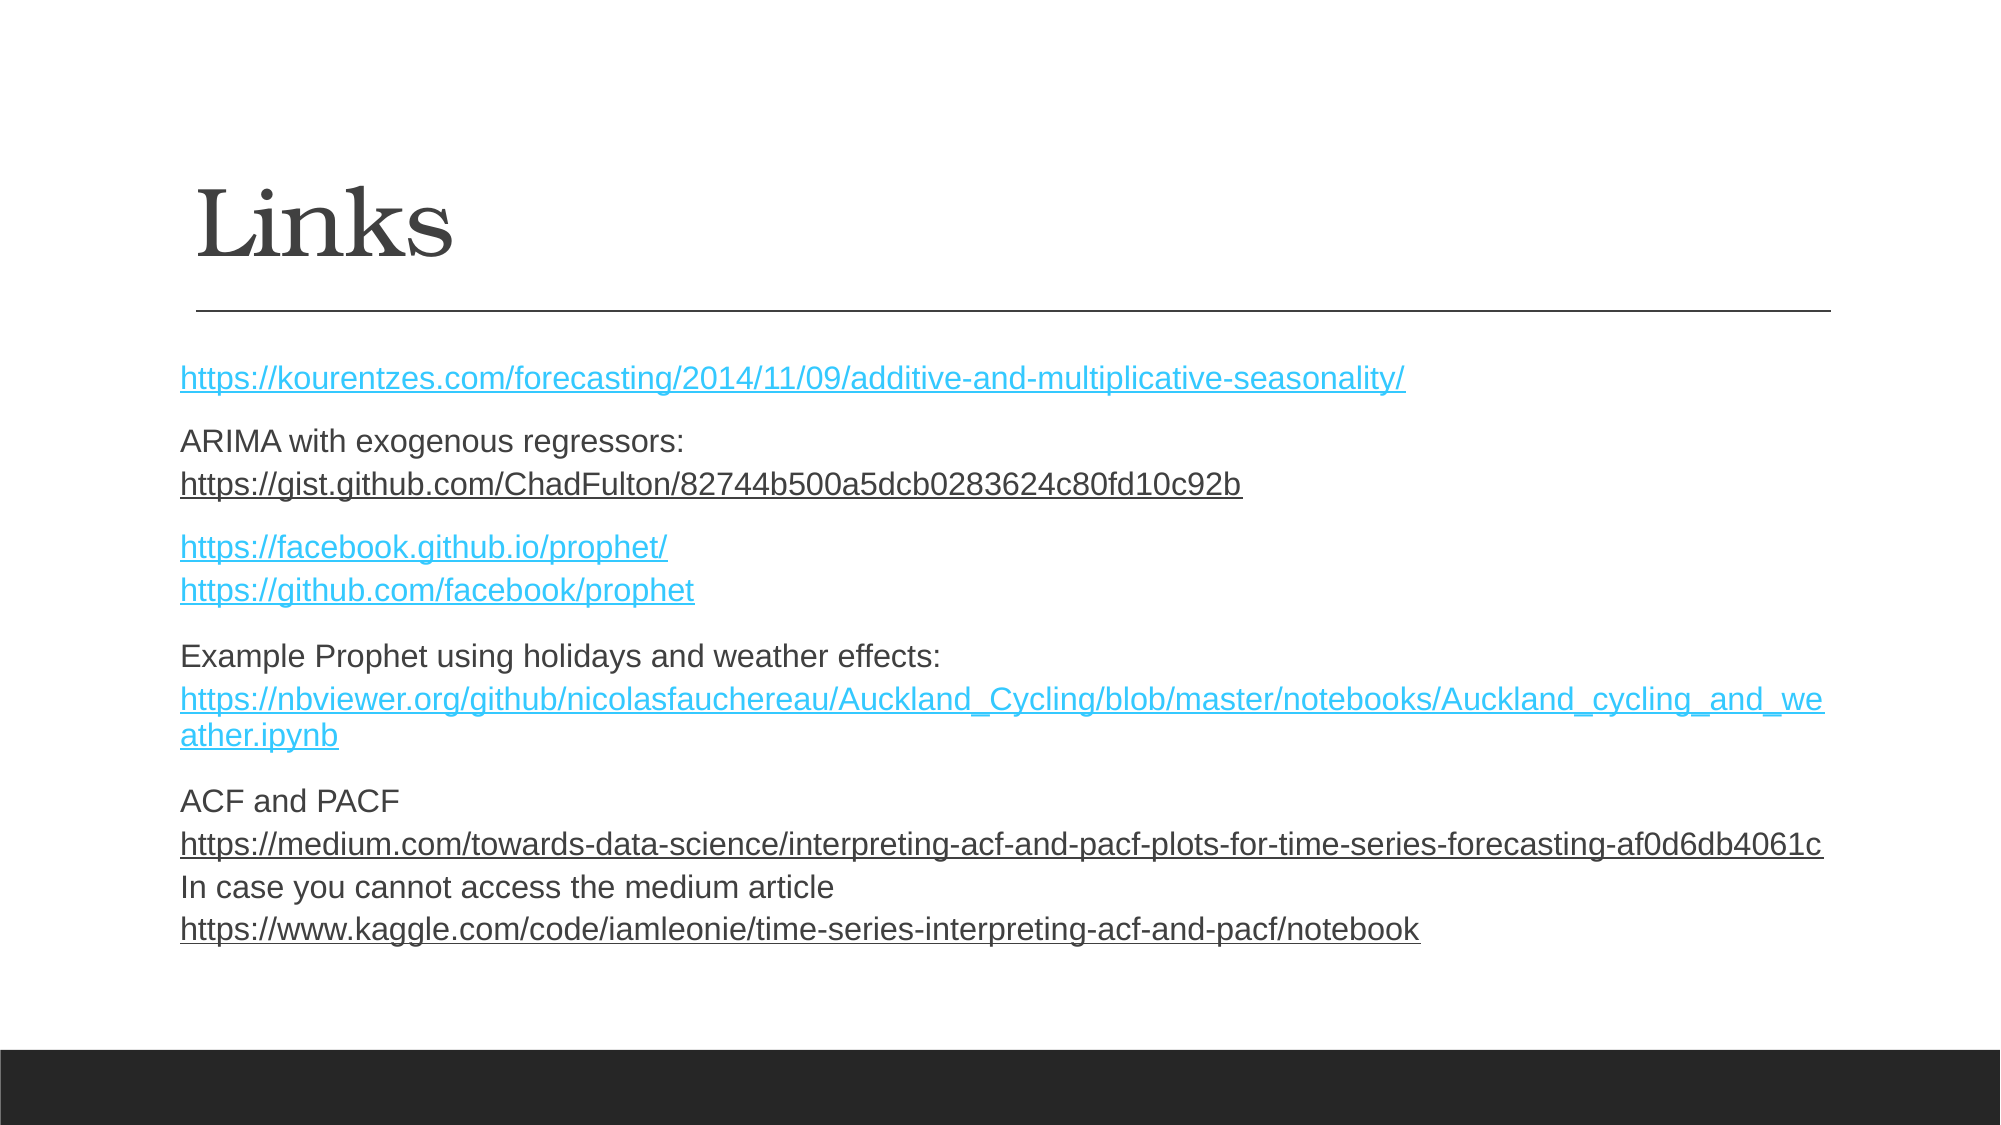

# Links
https://kourentzes.com/forecasting/2014/11/09/additive-and-multiplicative-seasonality/
ARIMA with exogenous regressors:
https://gist.github.com/ChadFulton/82744b500a5dcb0283624c80fd10c92b
https://facebook.github.io/prophet/
https://github.com/facebook/prophet
Example Prophet using holidays and weather effects: https://nbviewer.org/github/nicolasfauchereau/Auckland_Cycling/blob/master/notebooks/Auckland_cycling_and_weather.ipynb
ACF and PACF
https://medium.com/towards-data-science/interpreting-acf-and-pacf-plots-for-time-series-forecasting-af0d6db4061c
In case you cannot access the medium article
https://www.kaggle.com/code/iamleonie/time-series-interpreting-acf-and-pacf/notebook